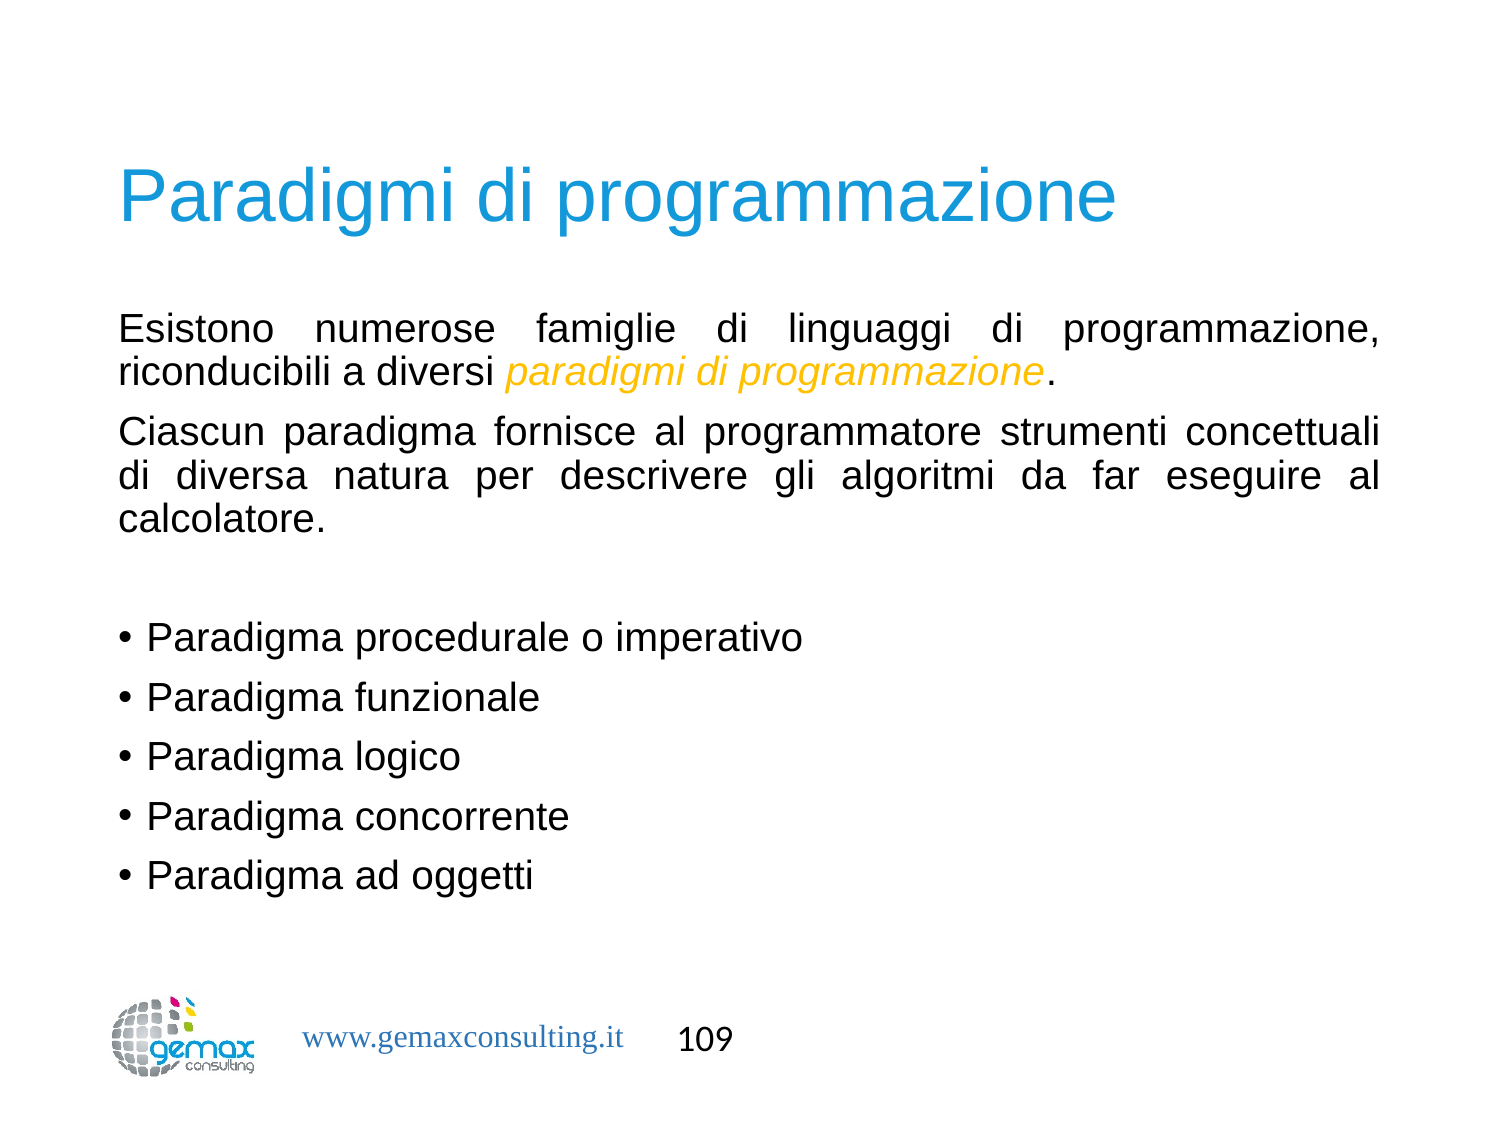

# Paradigmi di programmazione
Esistono numerose famiglie di linguaggi di programmazione, riconducibili a diversi paradigmi di programmazione.
Ciascun paradigma fornisce al programmatore strumenti concettuali di diversa natura per descrivere gli algoritmi da far eseguire al calcolatore.

Paradigma procedurale o imperativo
Paradigma funzionale
Paradigma logico
Paradigma concorrente
Paradigma ad oggetti
109